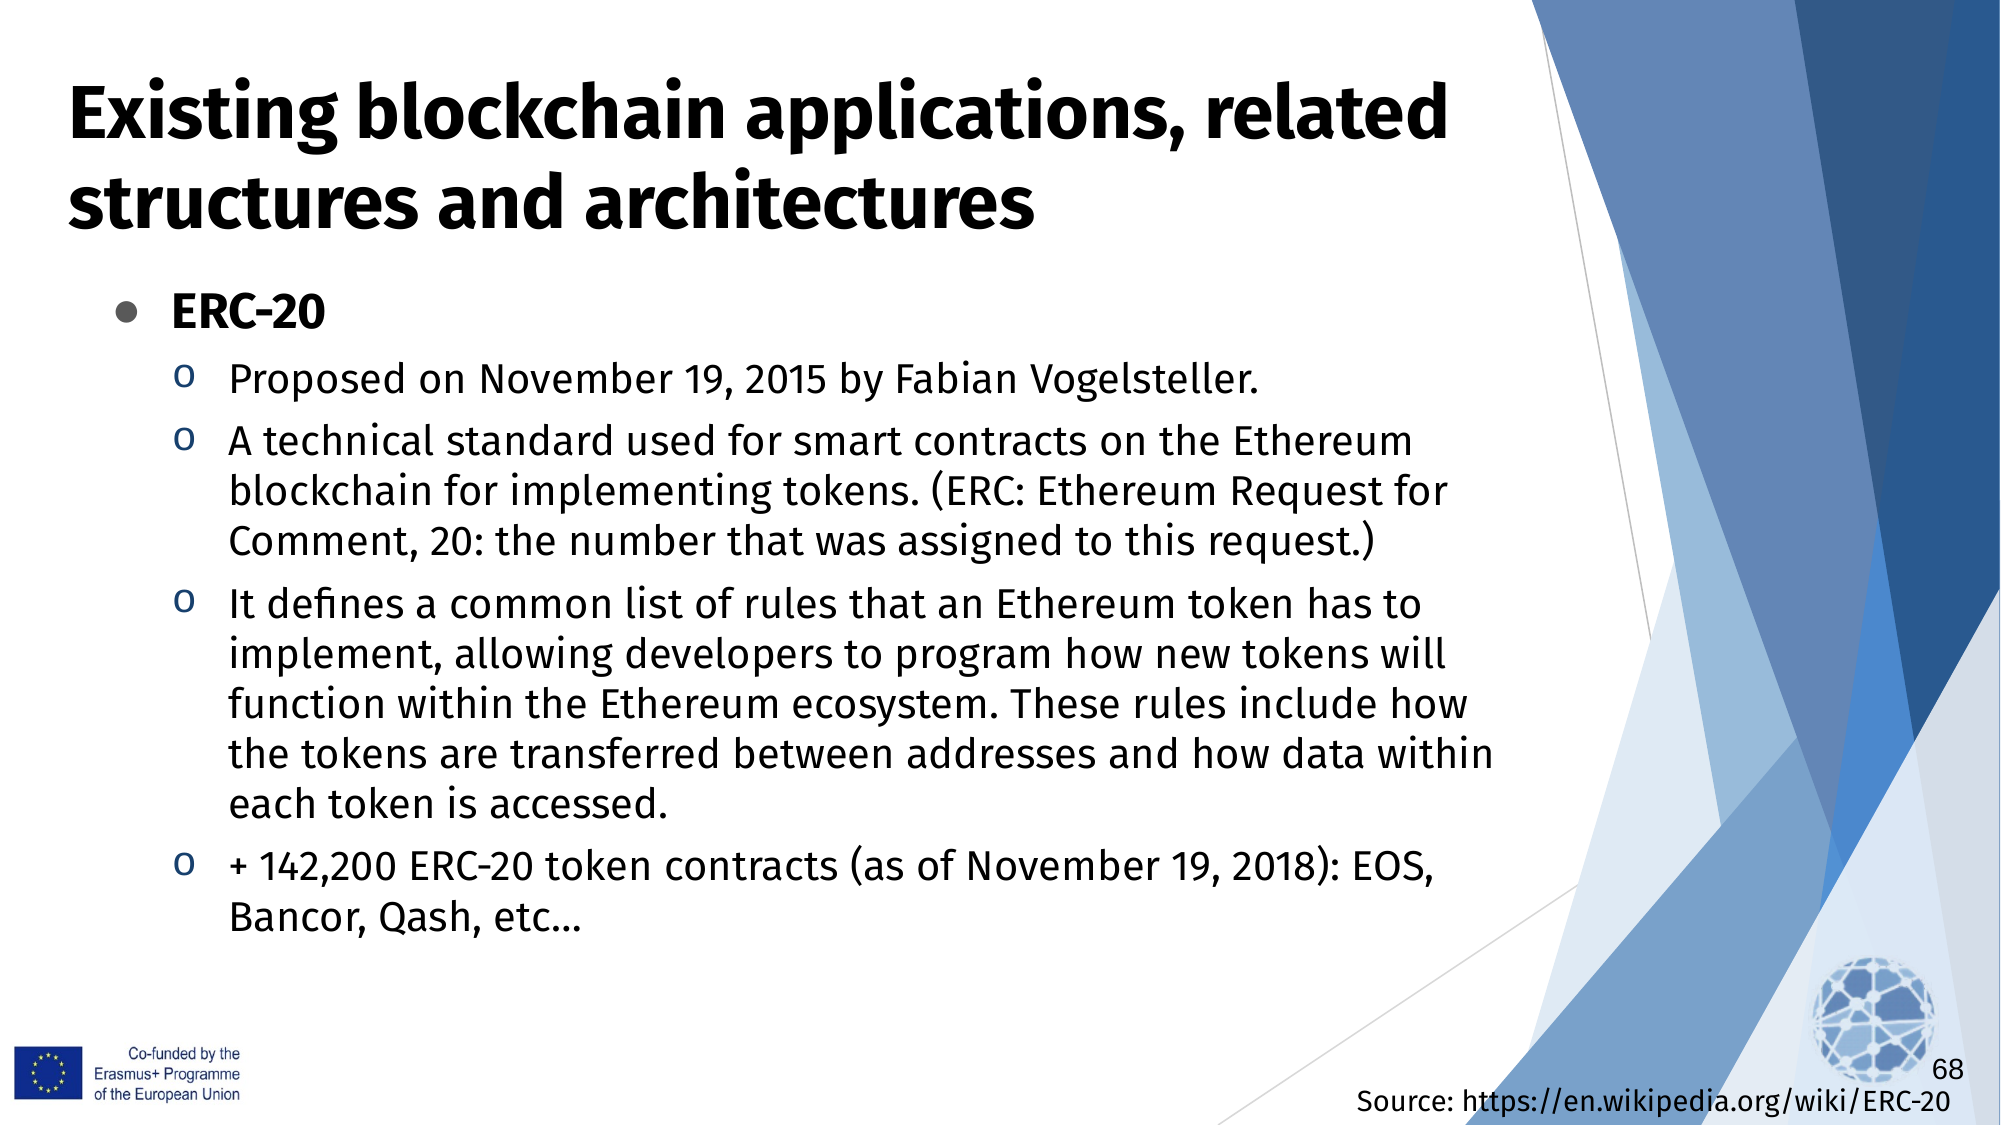

Existing blockchain applications, related structures and architectures
ERC-20
Proposed on November 19, 2015 by Fabian Vogelsteller.
A technical standard used for smart contracts on the Ethereum blockchain for implementing tokens. (ERC: Ethereum Request for Comment, 20: the number that was assigned to this request.)
It defines a common list of rules that an Ethereum token has to implement, allowing developers to program how new tokens will function within the Ethereum ecosystem. These rules include how the tokens are transferred between addresses and how data within each token is accessed.
+ 142,200 ERC-20 token contracts (as of November 19, 2018): EOS, Bancor, Qash, etc…
Source: https://en.wikipedia.org/wiki/ERC-20